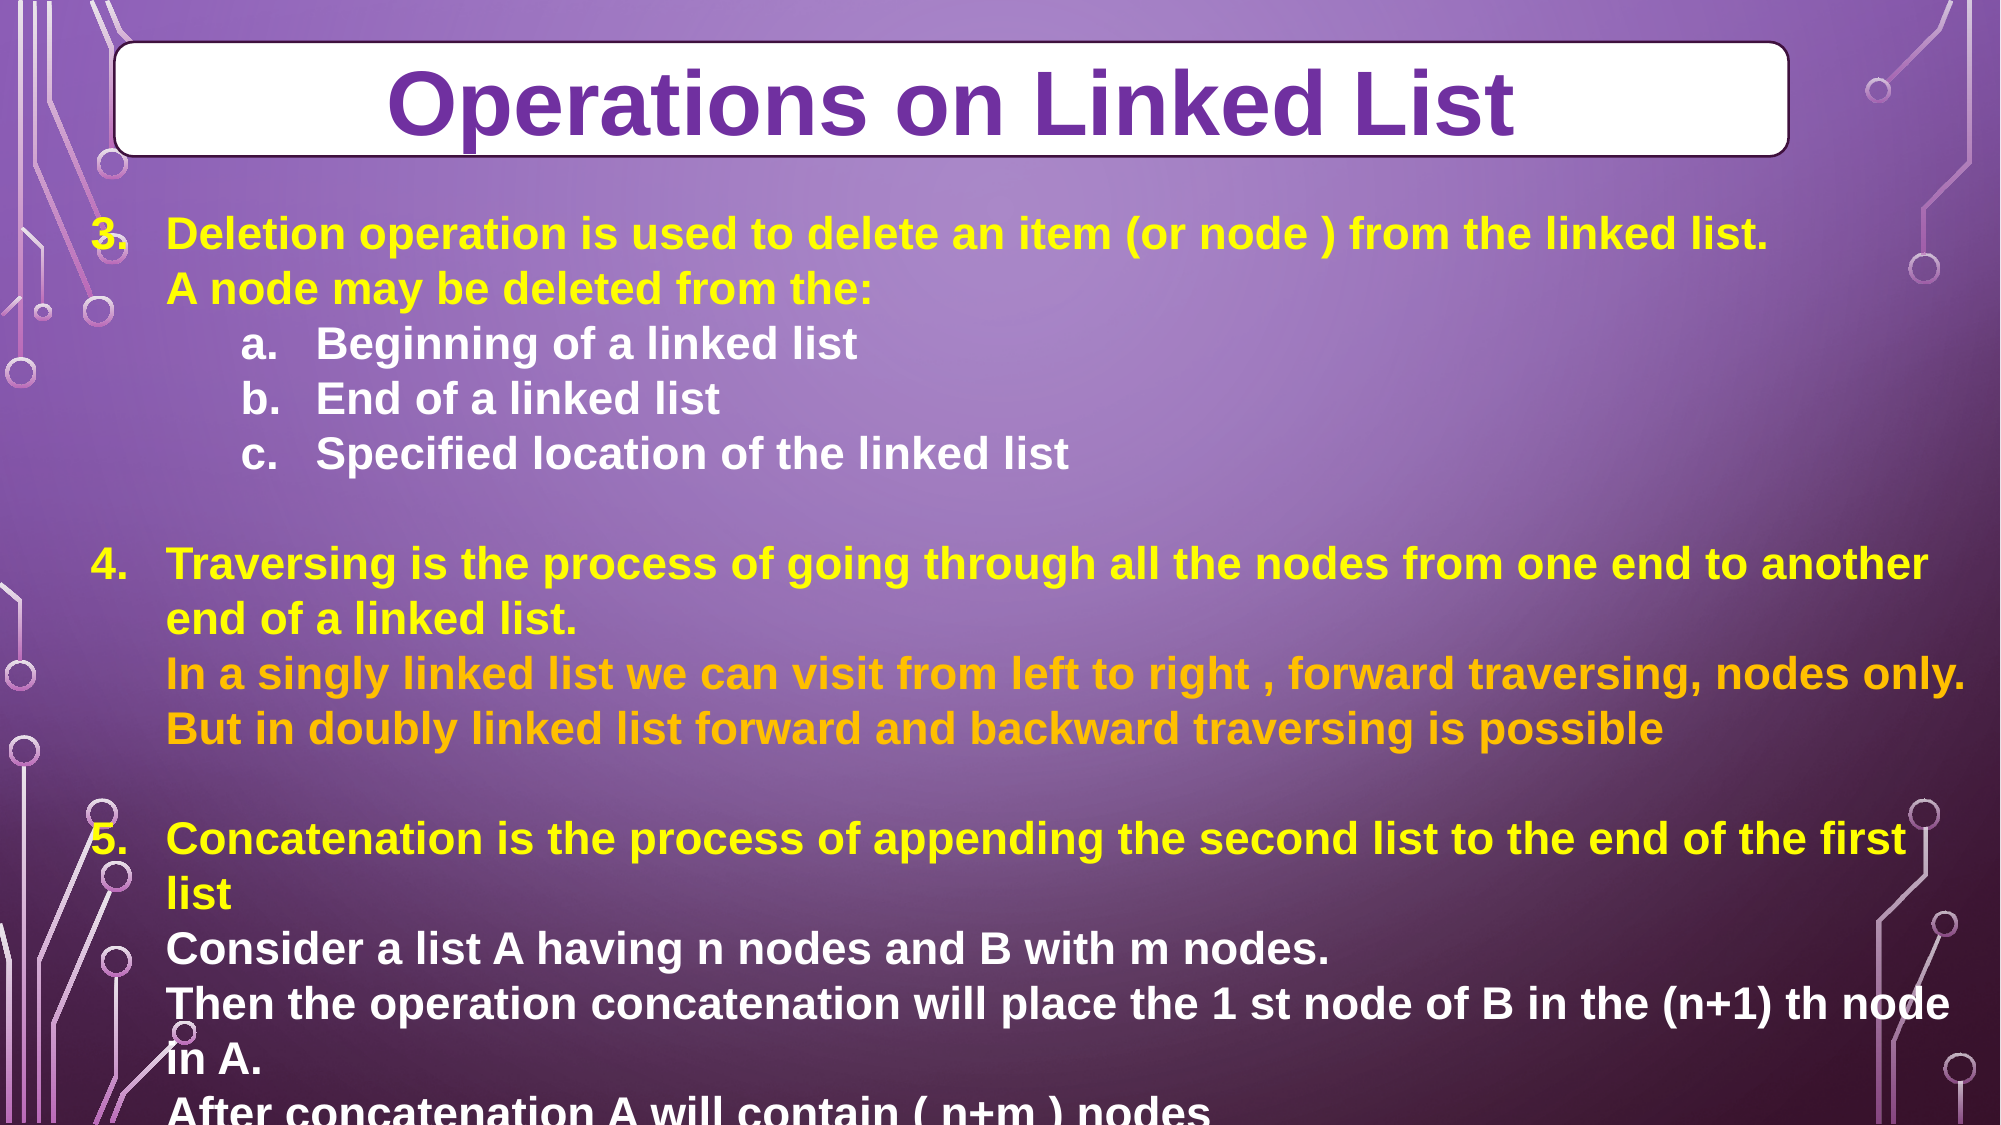

Operations on Linked List
Deletion operation is used to delete an item (or node ) from the linked list.
A node may be deleted from the:
Beginning of a linked list
End of a linked list
Specified location of the linked list

Traversing is the process of going through all the nodes from one end to another end of a linked list.
In a singly linked list we can visit from left to right , forward traversing, nodes only.
But in doubly linked list forward and backward traversing is possible

Concatenation is the process of appending the second list to the end of the first list
Consider a list A having n nodes and B with m nodes.
Then the operation concatenation will place the 1 st node of B in the (n+1) th node in A.
After concatenation A will contain ( n+m ) nodes